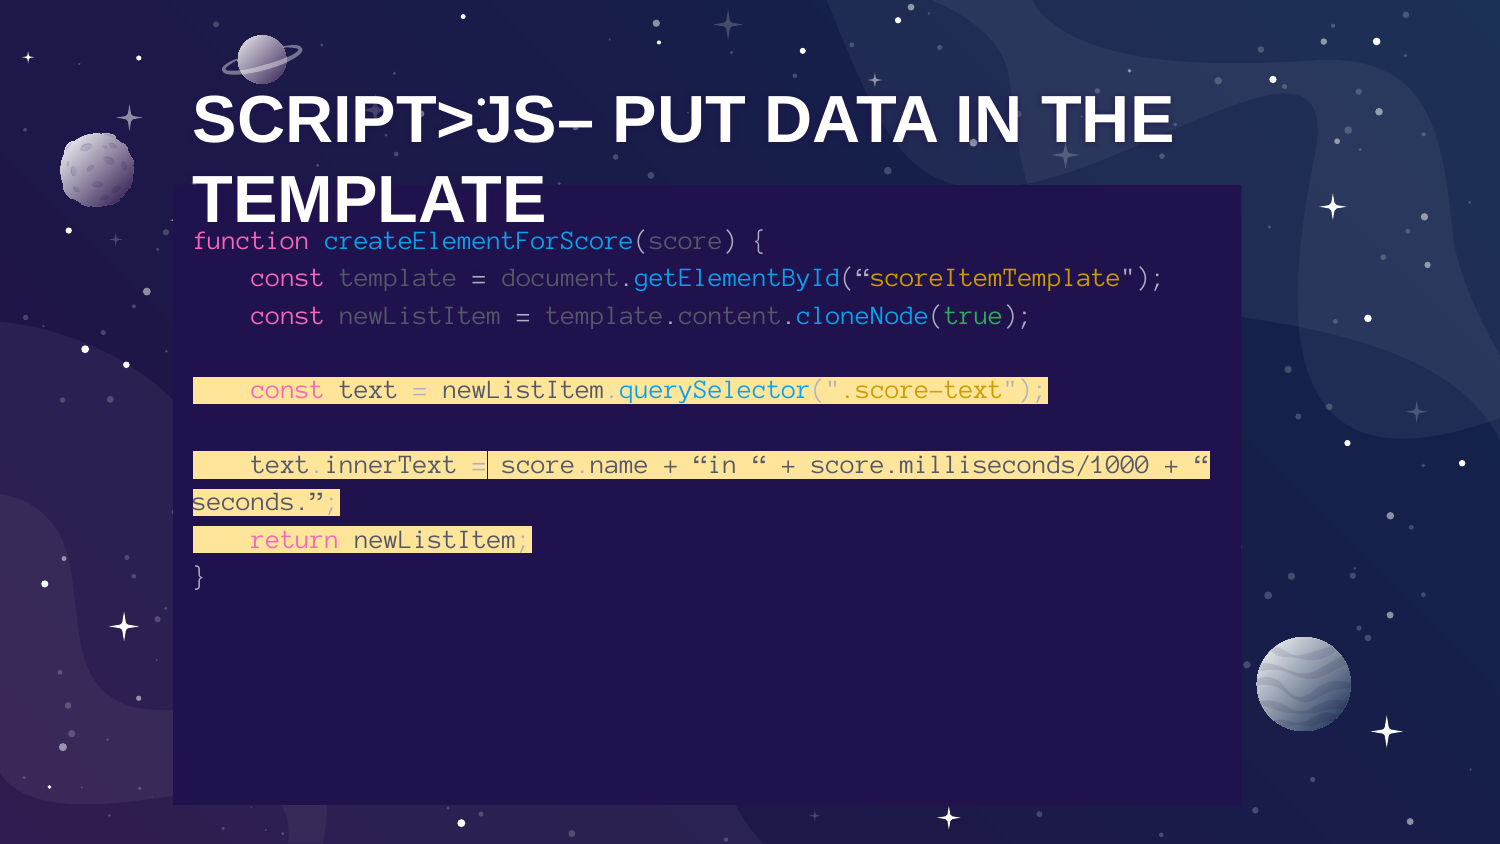

# SCRIPT>JS– PUT DATA IN THE TEMPLATE

function createElementForScore(score) {
    const template = document.getElementById(“scoreItemTemplate");
    const newListItem = template.content.cloneNode(true);

    const text = newListItem.querySelector(".score-text");

    text.innerText = score.name + “in “ + score.milliseconds/1000 + “ seconds.”;
    return newListItem;
}